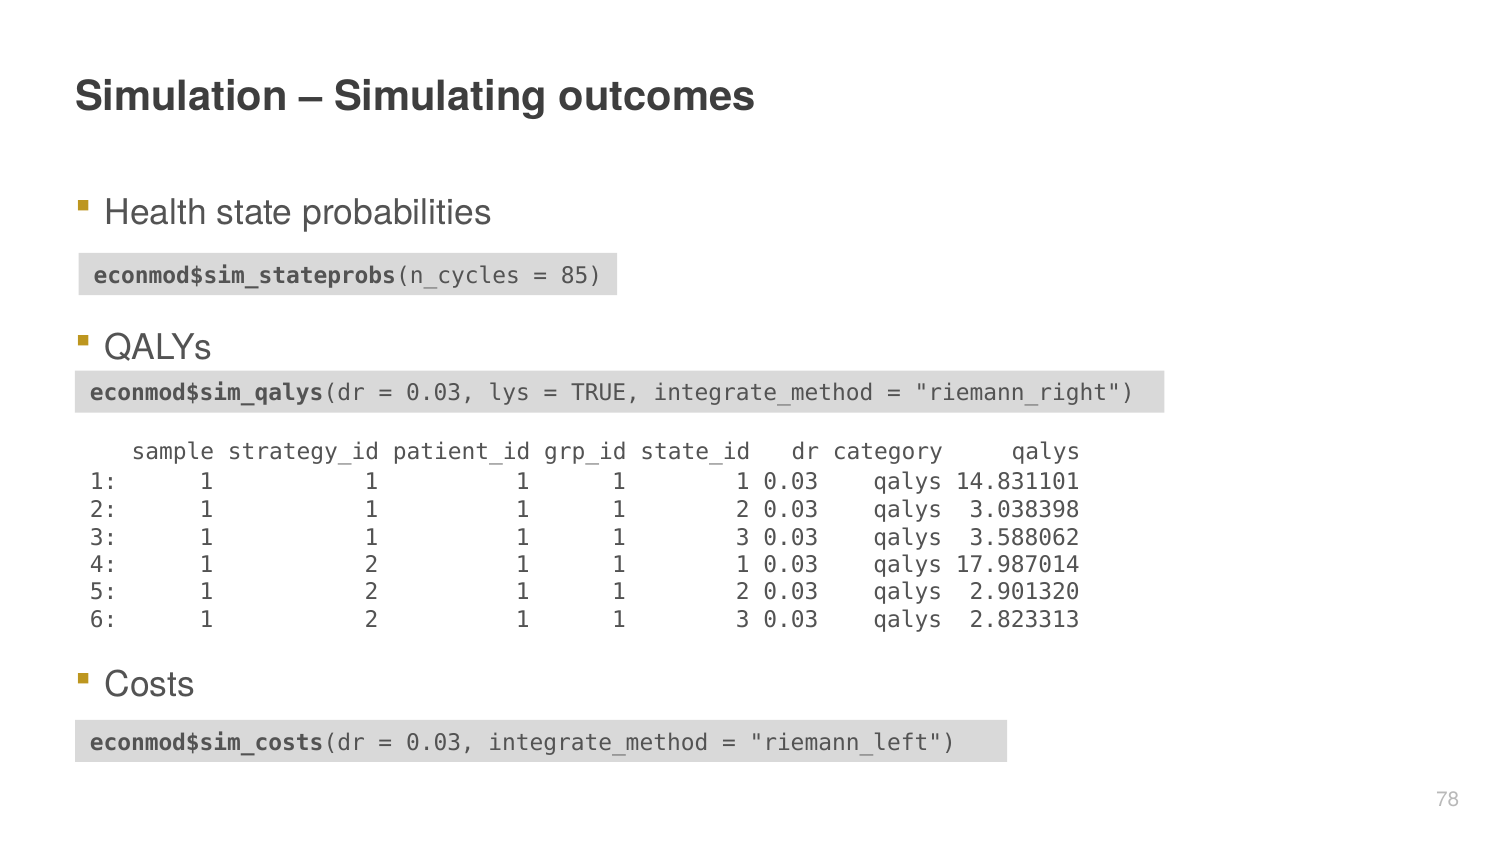

# Simulation – Simulating outcomes
Health state probabilities

QALYs

Costs
econmod$sim_stateprobs(n_cycles = 85)
econmod$sim_qalys(dr = 0.03, lys = TRUE, integrate_method = "riemann_right")
    sample strategy_id patient_id grp_id state_id   dr category     qalys
1:      1           1          1      1        1 0.03    qalys 14.831101
2:      1           1          1      1        2 0.03    qalys  3.038398
3:      1           1          1      1        3 0.03    qalys  3.588062
4:      1           2          1      1        1 0.03    qalys 17.987014
5:      1           2          1      1        2 0.03    qalys  2.901320
6:      1           2          1      1        3 0.03    qalys  2.823313
econmod$sim_costs(dr = 0.03, integrate_method = "riemann_left")
78